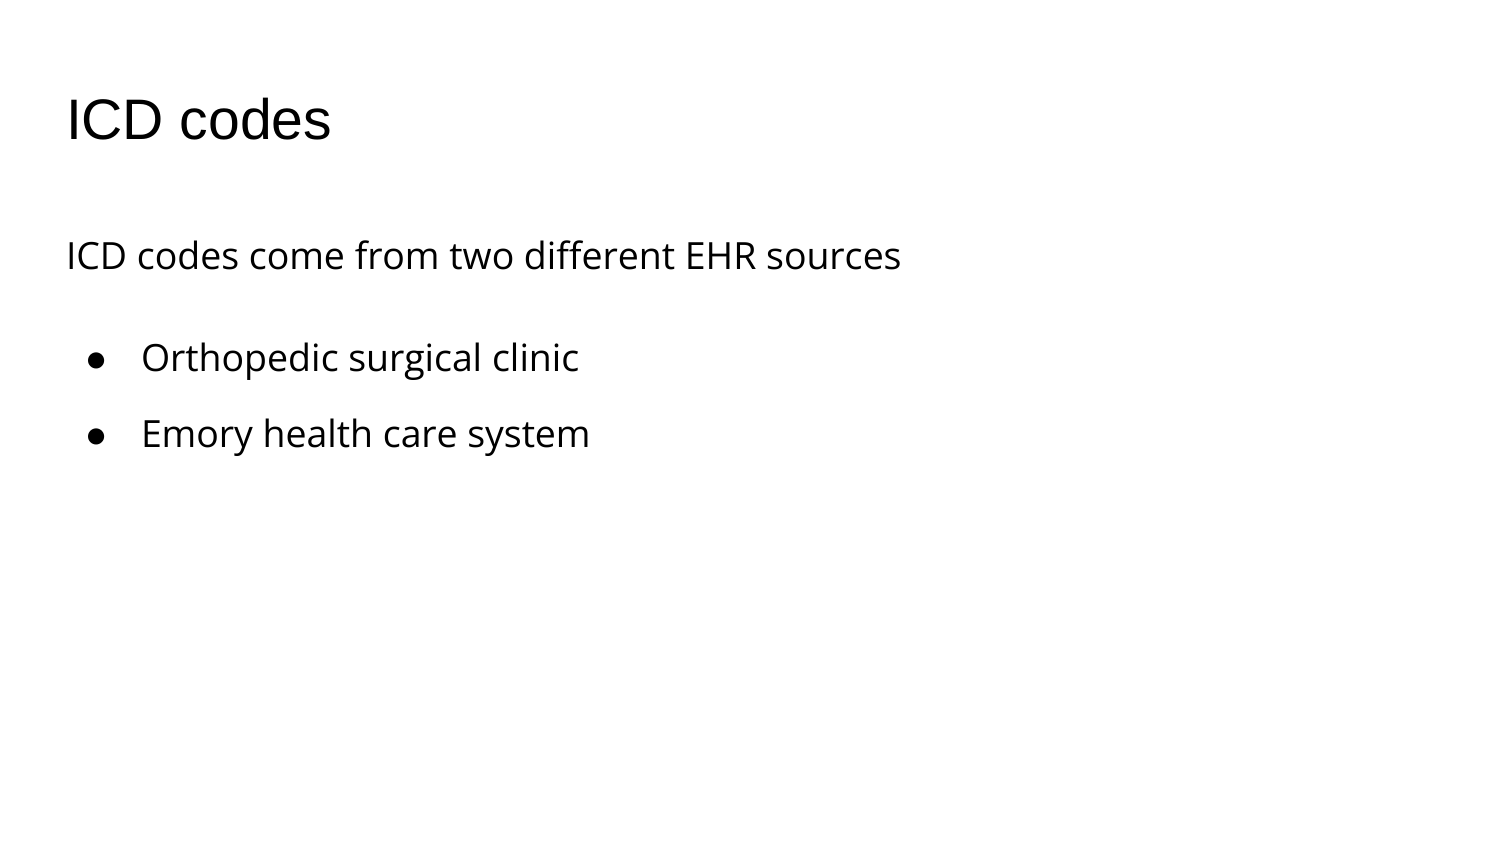

# ICD codes
ICD codes come from two different EHR sources
Orthopedic surgical clinic
Emory health care system